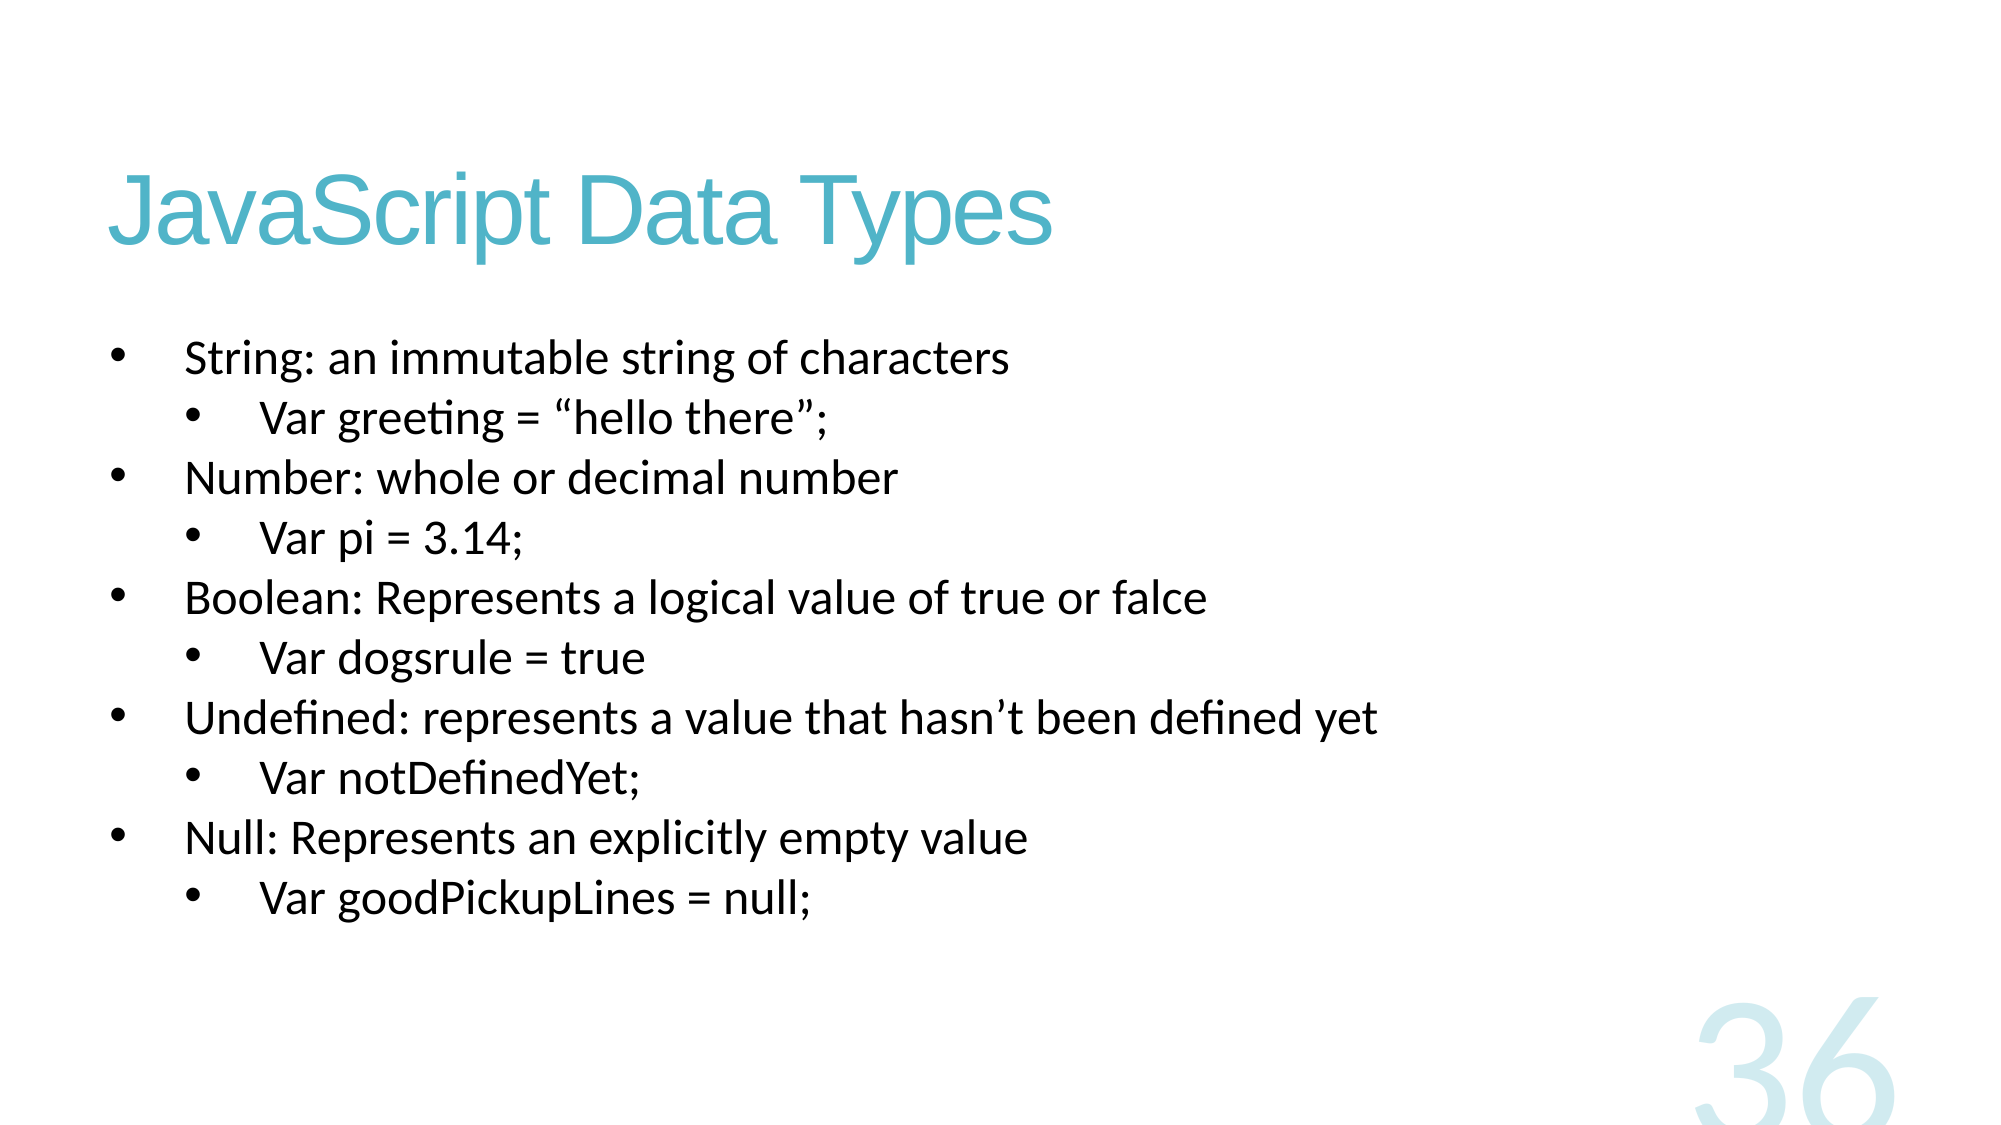

# JavaScript Data Types
String: an immutable string of characters
Var greeting = “hello there”;
Number: whole or decimal number
Var pi = 3.14;
Boolean: Represents a logical value of true or falce
Var dogsrule = true
Undefined: represents a value that hasn’t been defined yet
Var notDefinedYet;
Null: Represents an explicitly empty value
Var goodPickupLines = null;
36